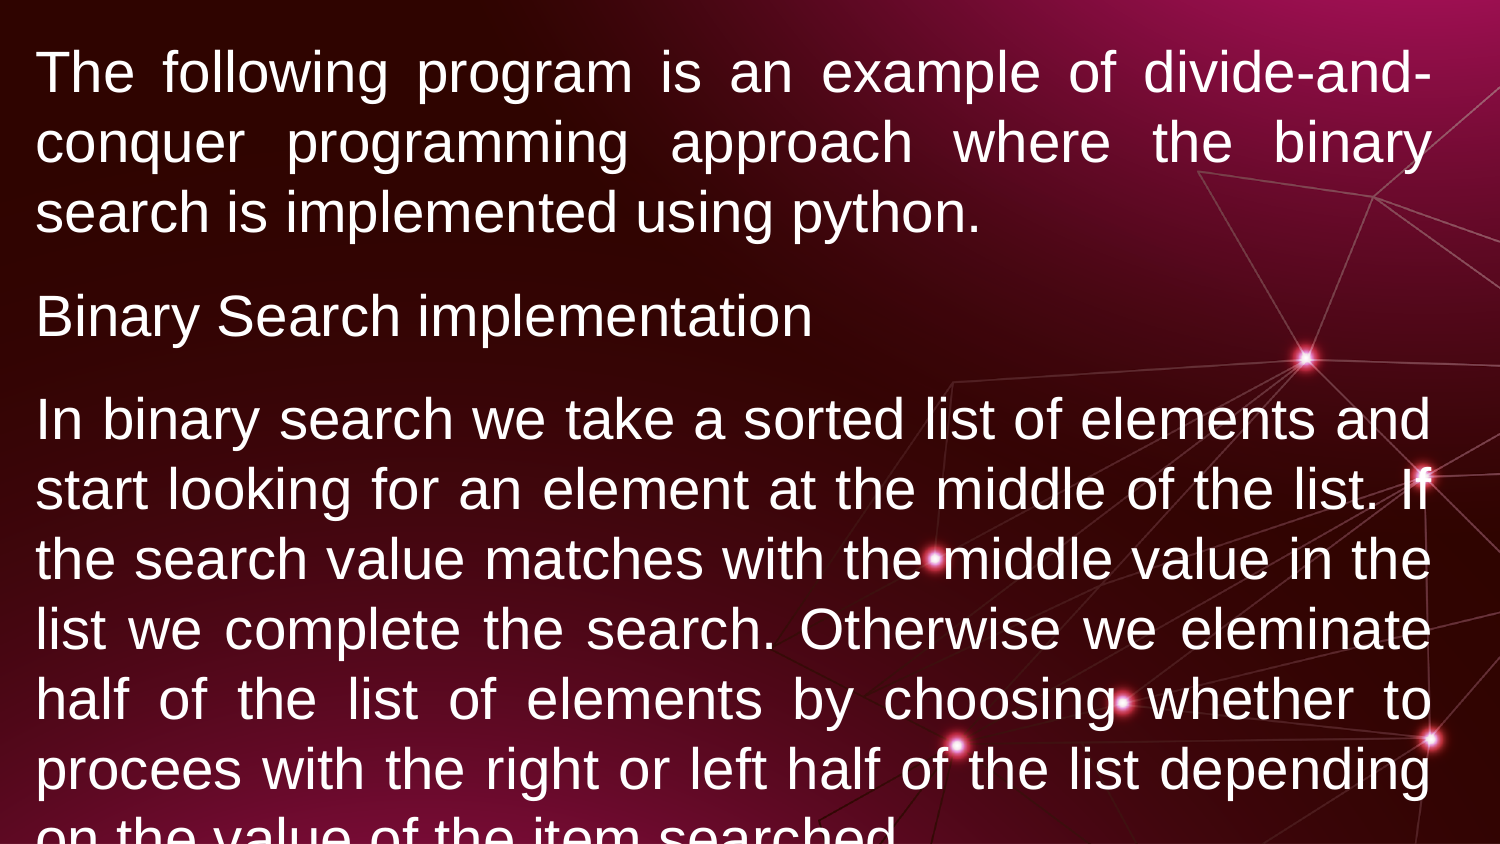

The following program is an example of divide-and-conquer programming approach where the binary search is implemented using python.
Binary Search implementation
In binary search we take a sorted list of elements and start looking for an element at the middle of the list. If the search value matches with the middle value in the list we complete the search. Otherwise we eleminate half of the list of elements by choosing whether to procees with the right or left half of the list depending on the value of the item searched.